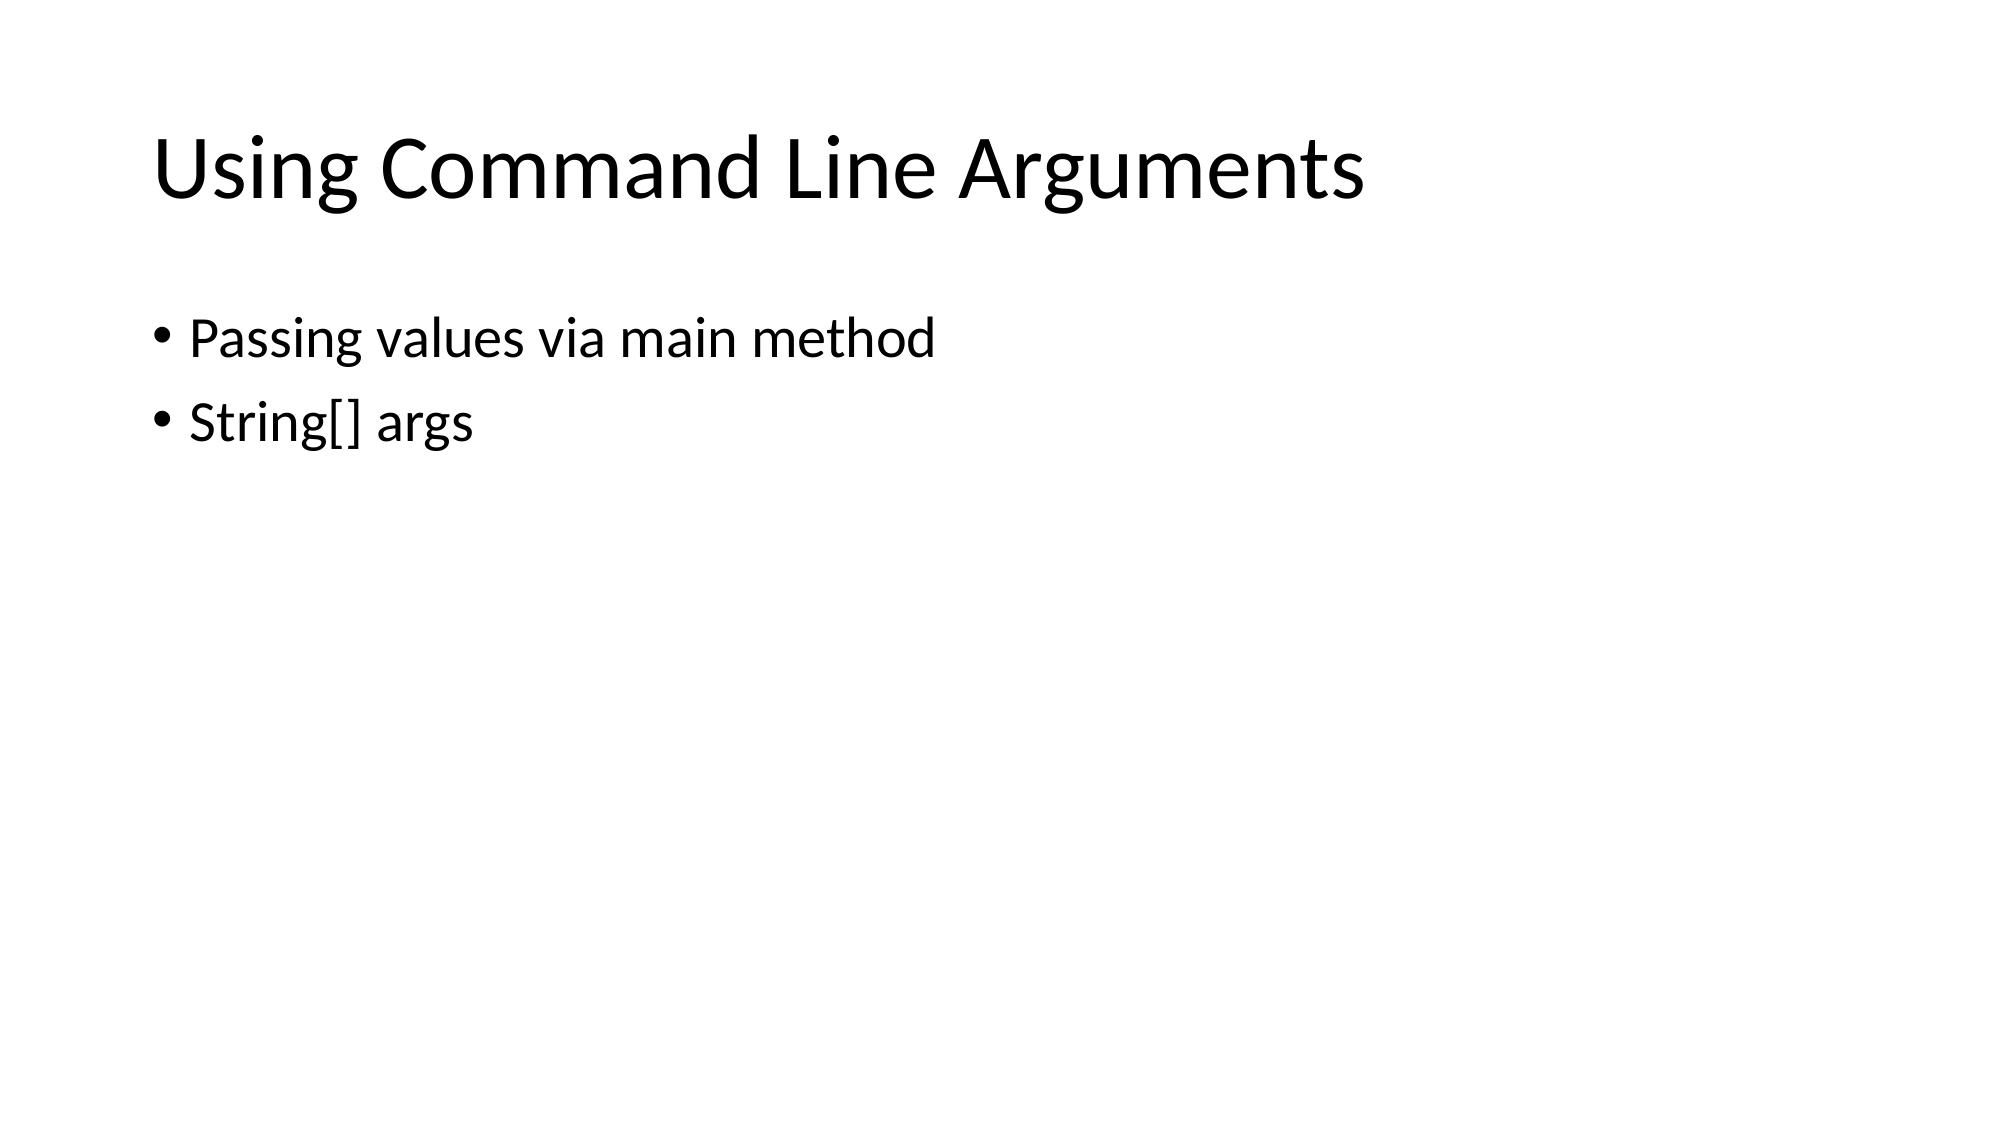

# Using Command Line Arguments
Passing values via main method
String[] args